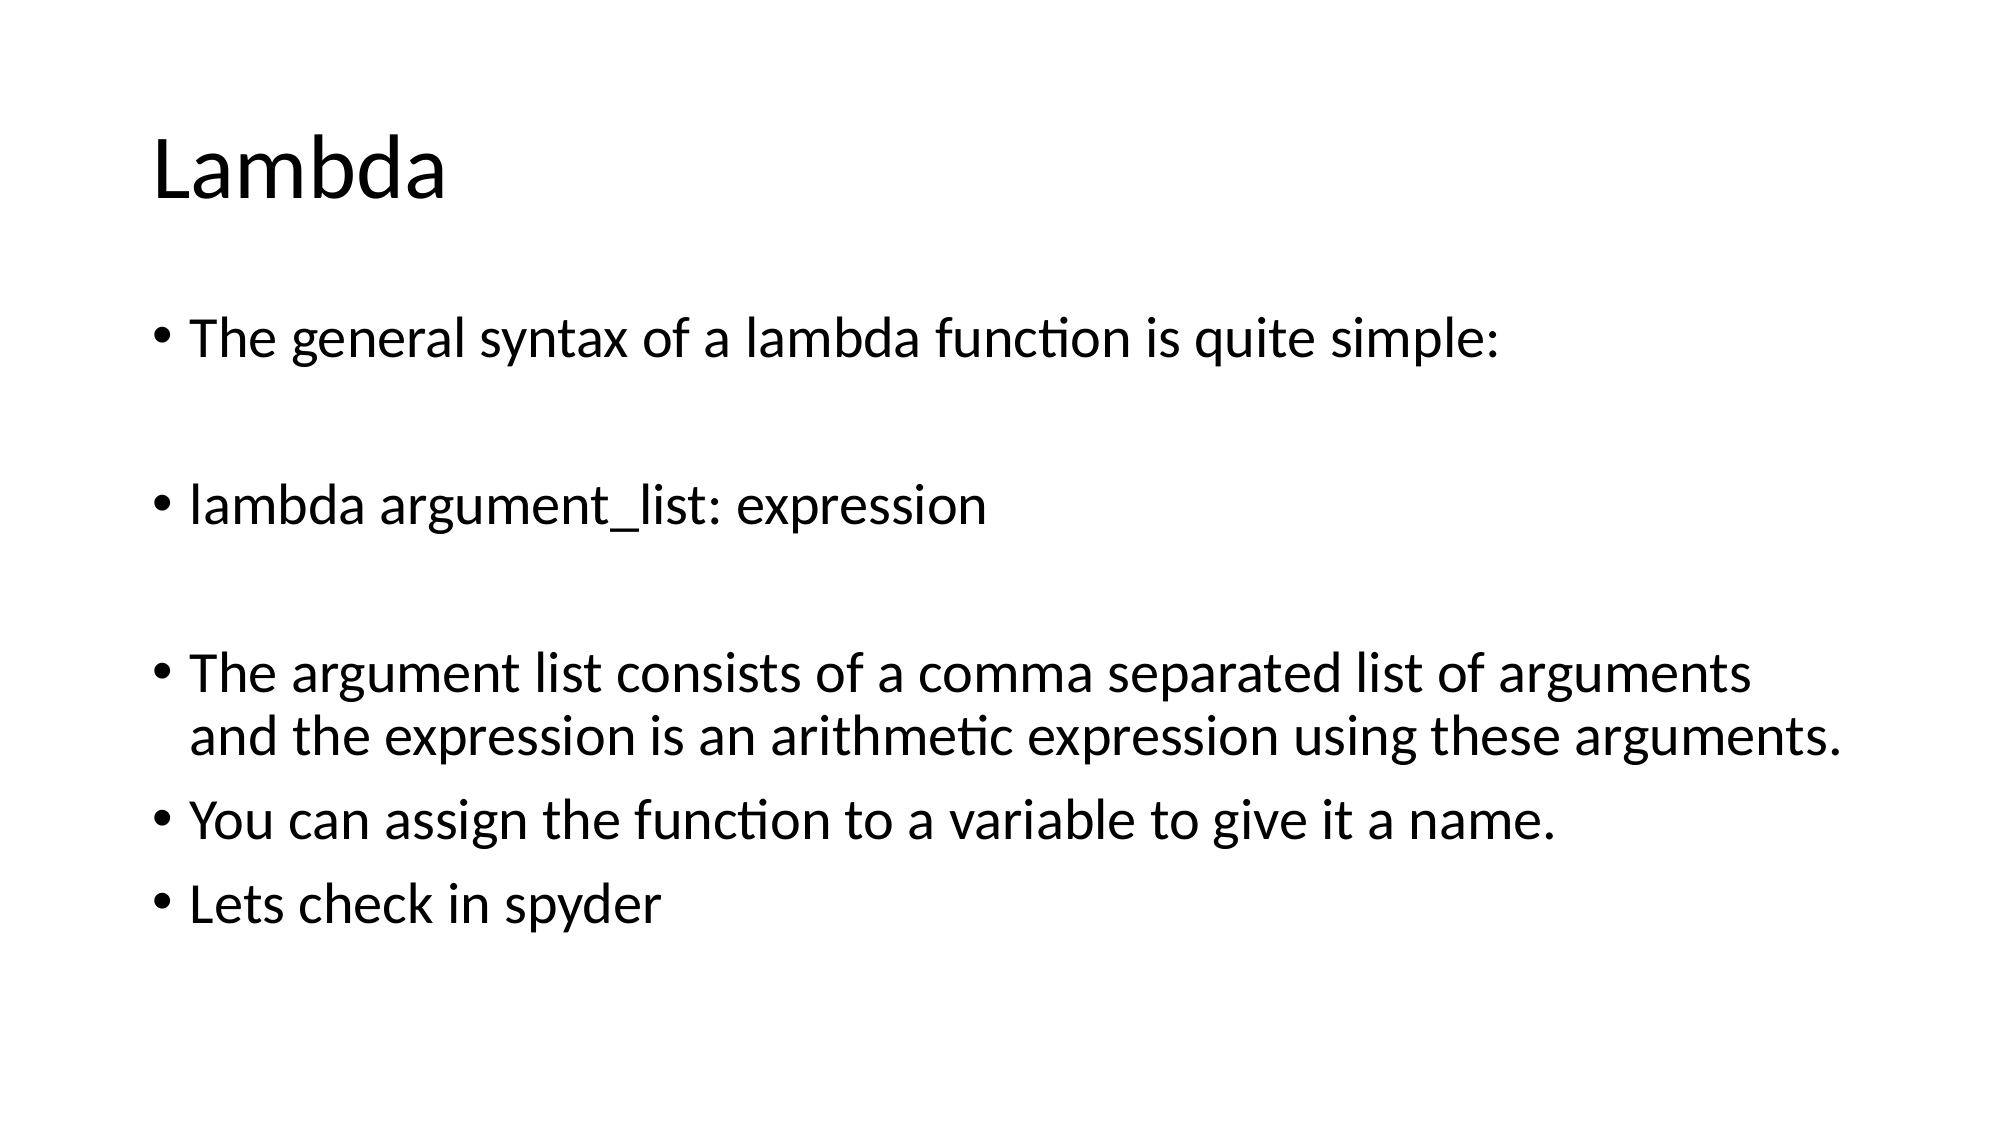

# Lambda
The general syntax of a lambda function is quite simple:

lambda argument_list: expression

The argument list consists of a comma separated list of arguments and the expression is an arithmetic expression using these arguments.
You can assign the function to a variable to give it a name.
Lets check in spyder